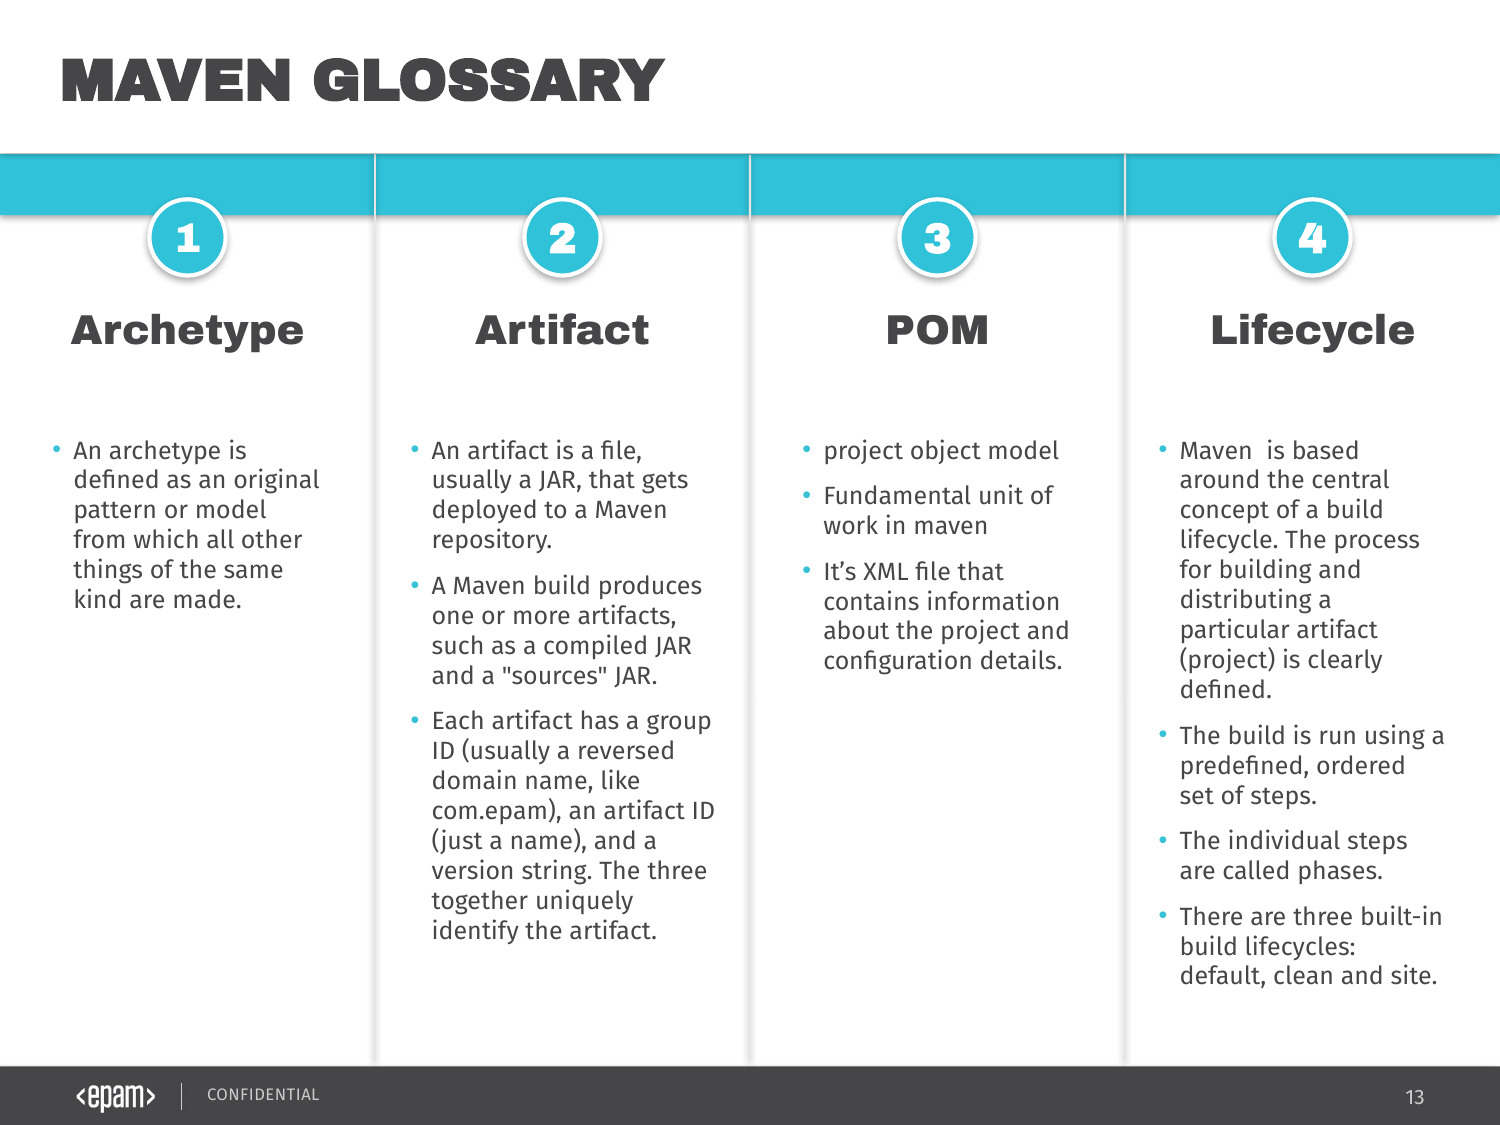

MAVEN GLOSSARY
Archetype
Artifact
POM
Lifecycle
An archetype is defined as an original pattern or model from which all other things of the same kind are made.

An artifact is a file, usually a JAR, that gets deployed to a Maven repository.
A Maven build produces one or more artifacts, such as a compiled JAR and a "sources" JAR.
Each artifact has a group ID (usually a reversed domain name, like com.epam), an artifact ID (just a name), and a version string. The three together uniquely identify the artifact.

project object model
Fundamental unit of work in maven
It’s XML file that contains information about the project and configuration details.

Maven  is based around the central concept of a build lifecycle. The process for building and distributing a particular artifact (project) is clearly defined.
The build is run using a predefined, ordered set of steps.
The individual steps are called phases.
There are three built-in build lifecycles: default, clean and site.